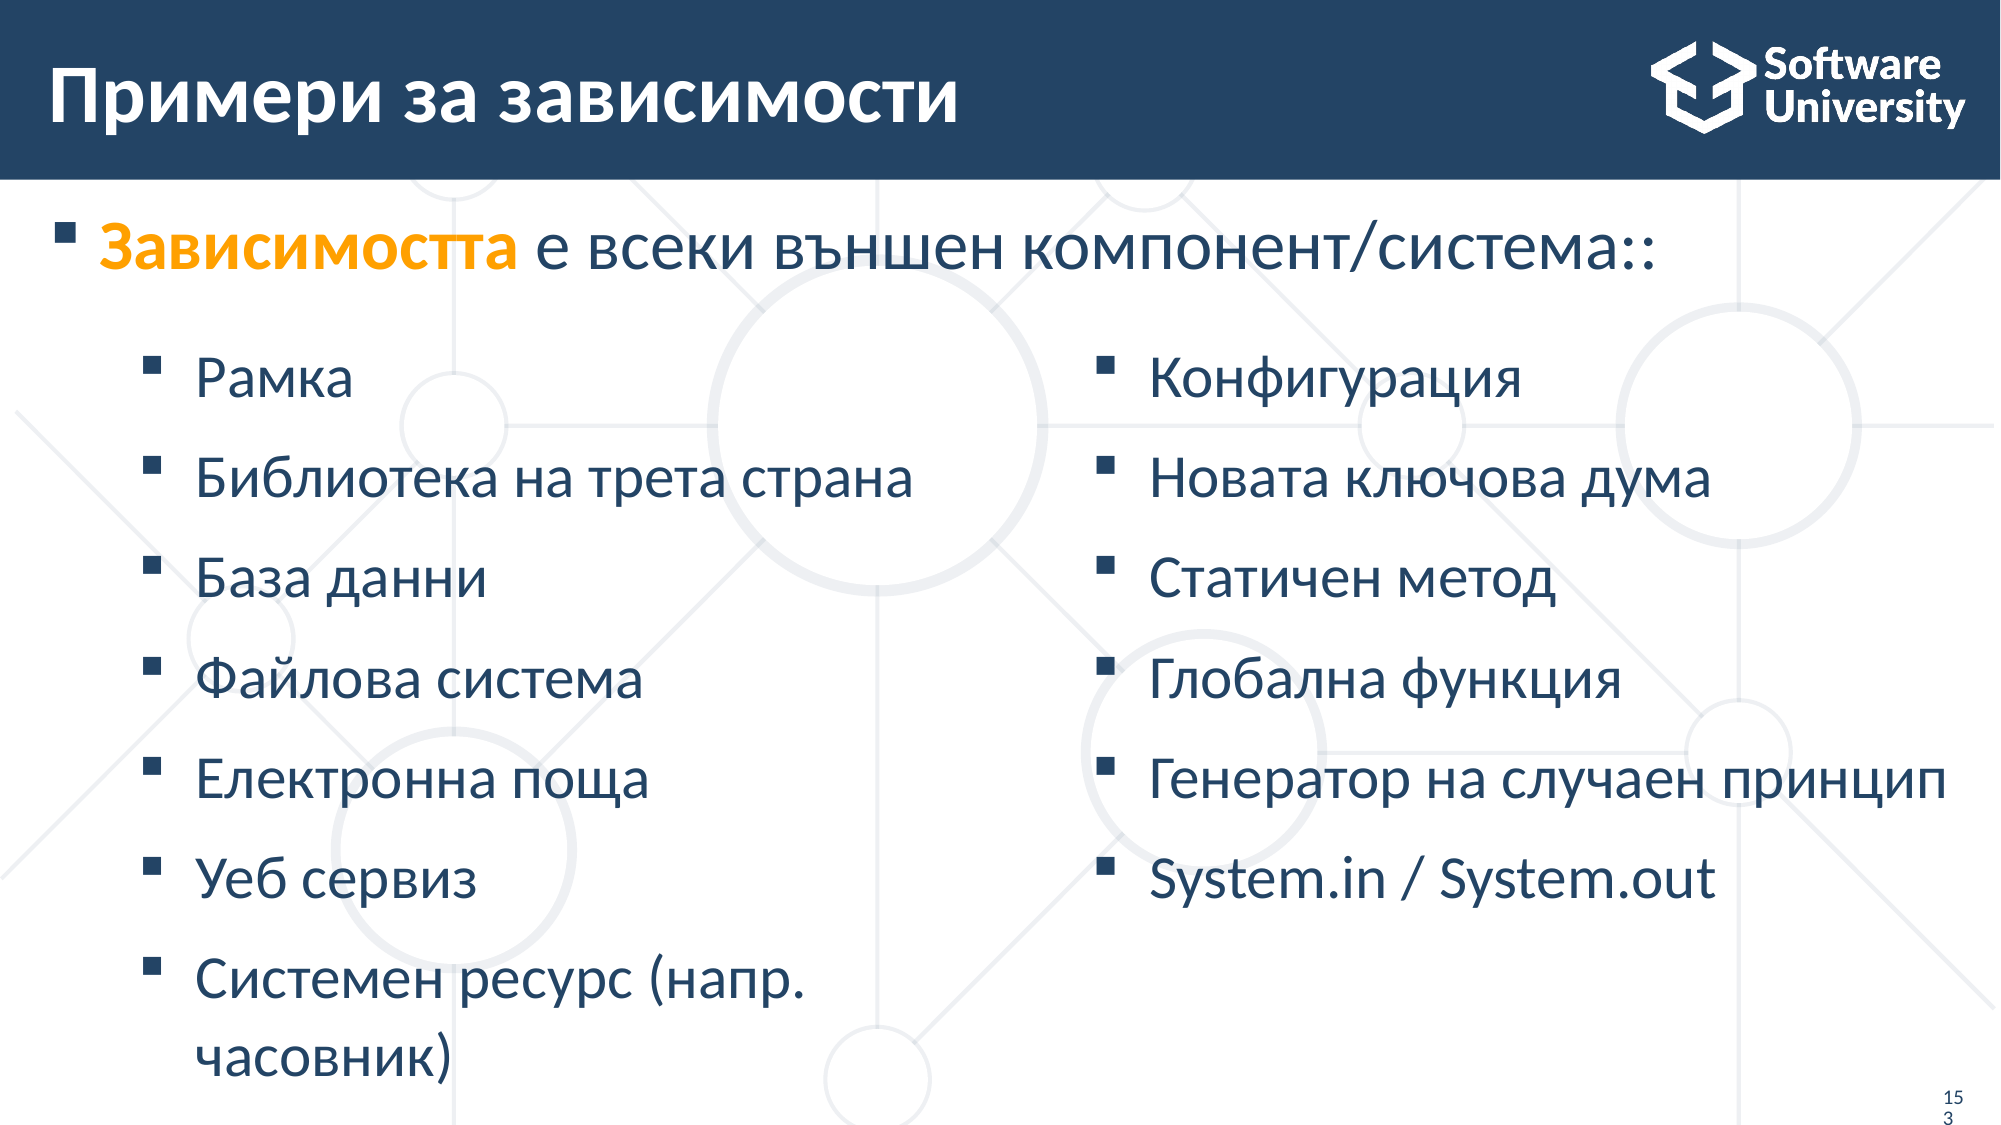

# Примери за зависимости
Зависимостта е всеки външен компонент/система::
Рамка
Библиотека на трета страна
База данни
Файлова система
Електронна поща
Уеб сервиз
Системен ресурс (напр. часовник)
Конфигурация
Новата ключова дума
Статичен метод
Глобална функция
Генератор на случаен принцип
System.in / System.out
153